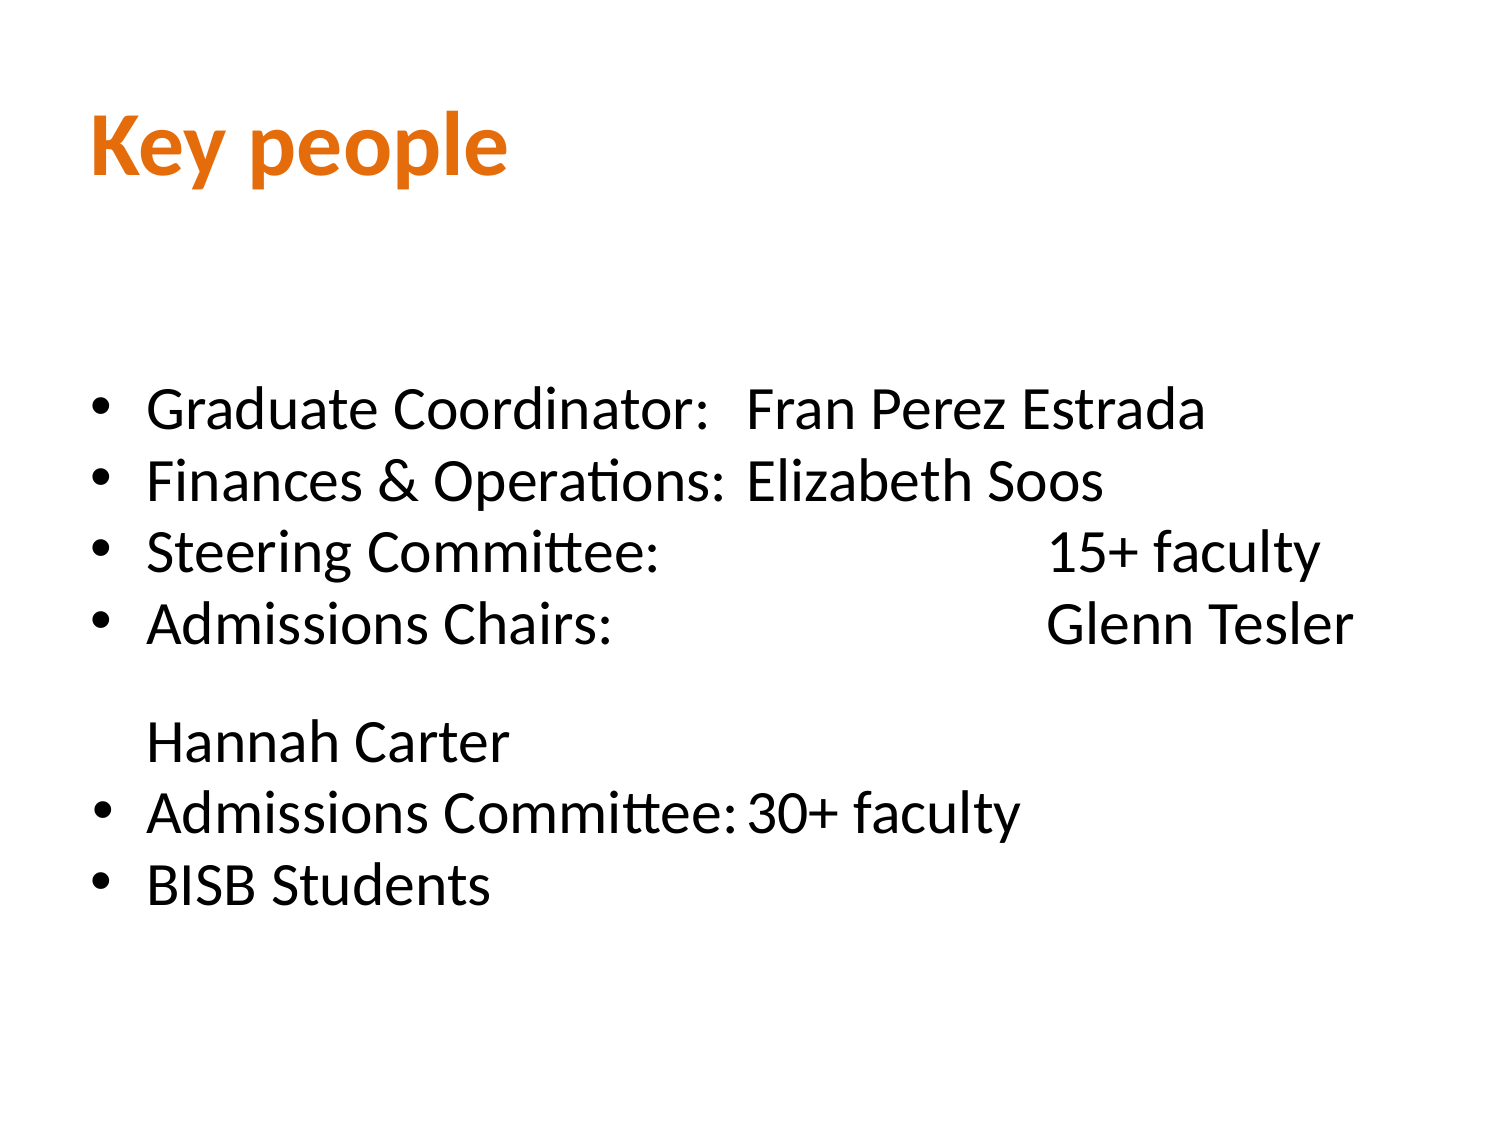

# Key people

Graduate Coordinator:	Fran Perez Estrada
Finances & Operations:	Elizabeth Soos
Steering Committee:			15+ faculty
Admissions Chairs:			Glenn Tesler
								Hannah Carter
Admissions Committee:	30+ faculty
BISB Students